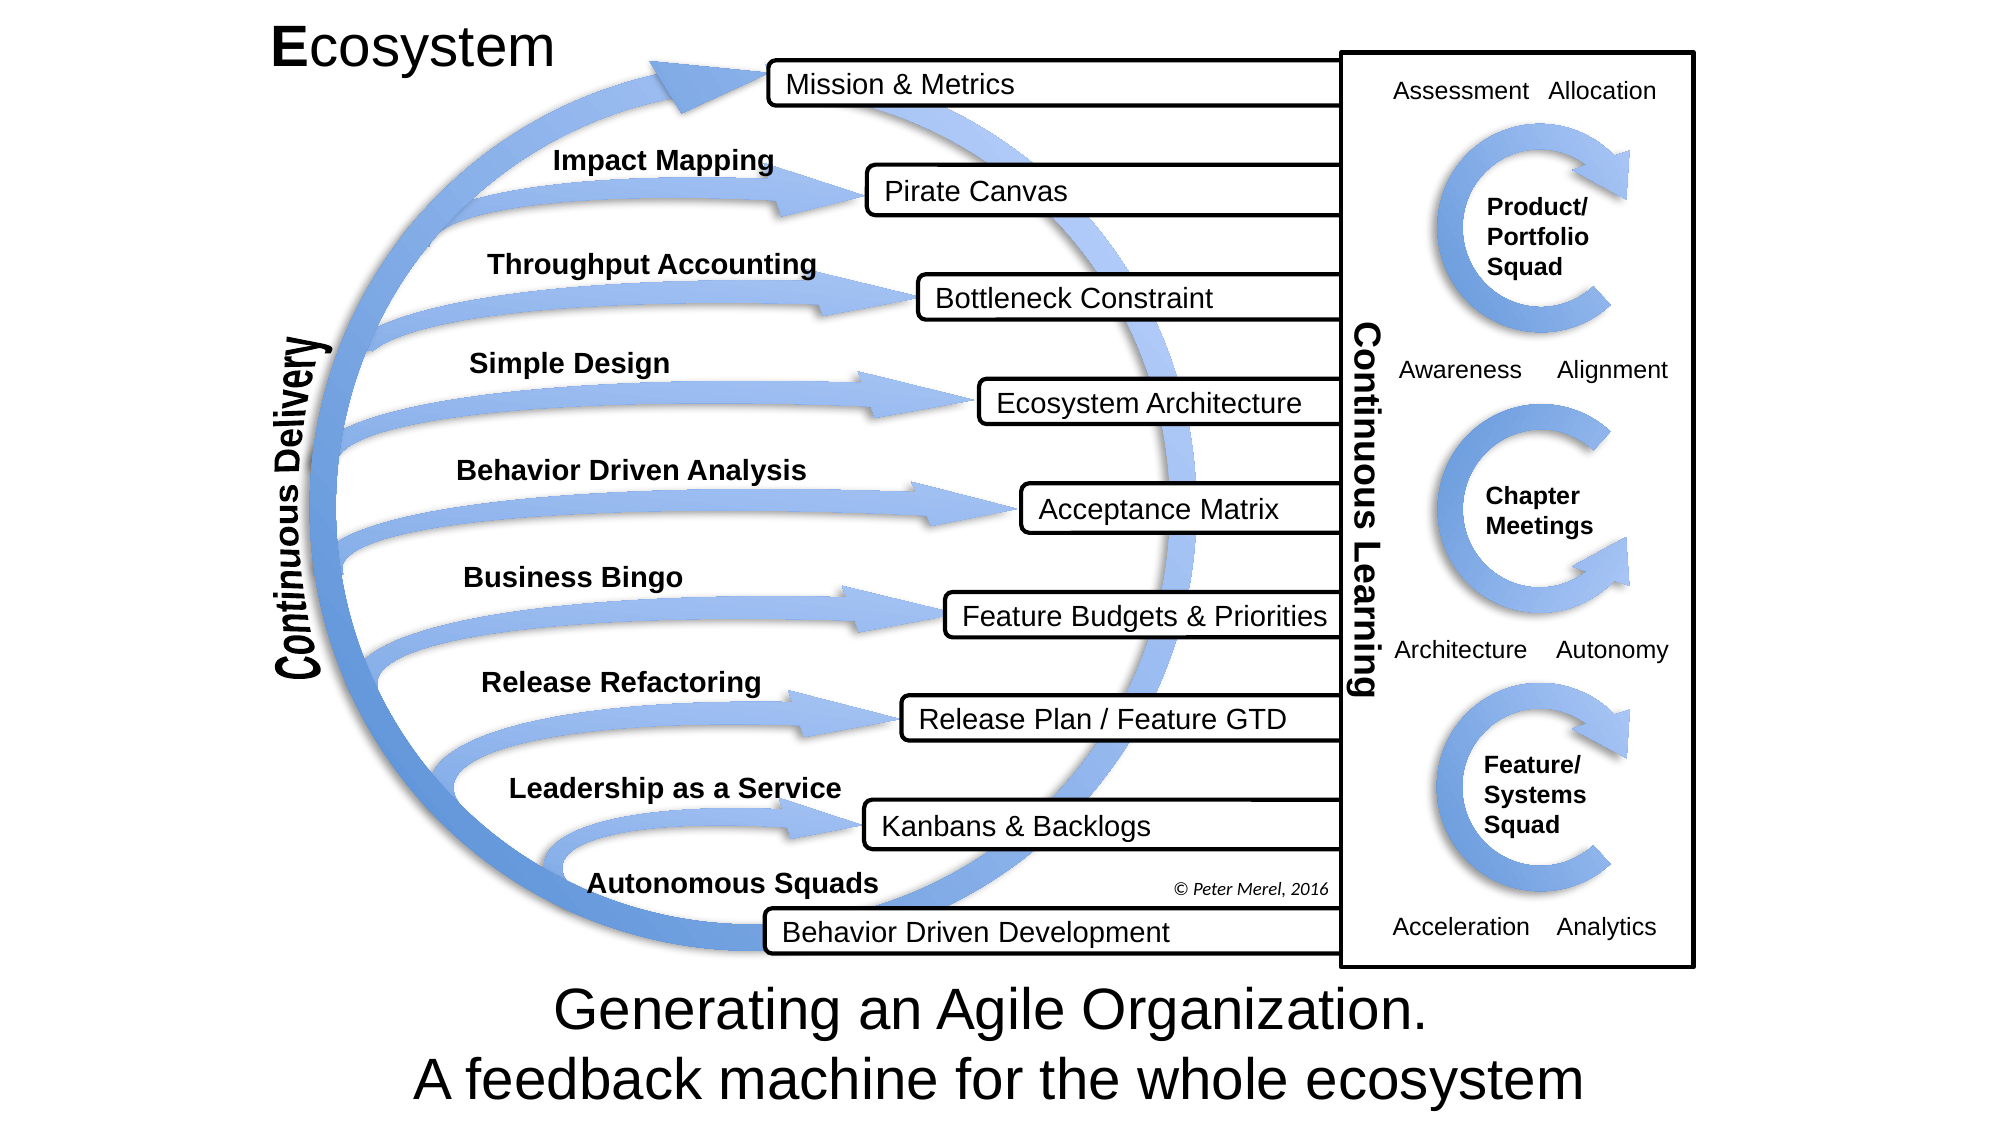

Ecosystem

Mission & Metrics

Assessment
Allocation

Impact Mapping
Pirate Canvas

Product/
Portfolio
Squad
Throughput Accounting
Bottleneck Constraint

Simple Design
Awareness
Alignment

Ecosystem Architecture

Behavior Driven Analysis
Chapter
Meetings
Continuous Delivery
Continuous Learning
Acceptance Matrix

Business Bingo
Feature Budgets & Priorities

Architecture
Autonomy
Release Refactoring

Release Plan / Feature GTD

Feature/
Systems
Squad
Leadership as a Service
Kanbans & Backlogs

Autonomous Squads
© Peter Merel, 2016
Acceleration
Analytics
Behavior Driven Development
Generating an Agile Organization.
A feedback machine for the whole ecosystem